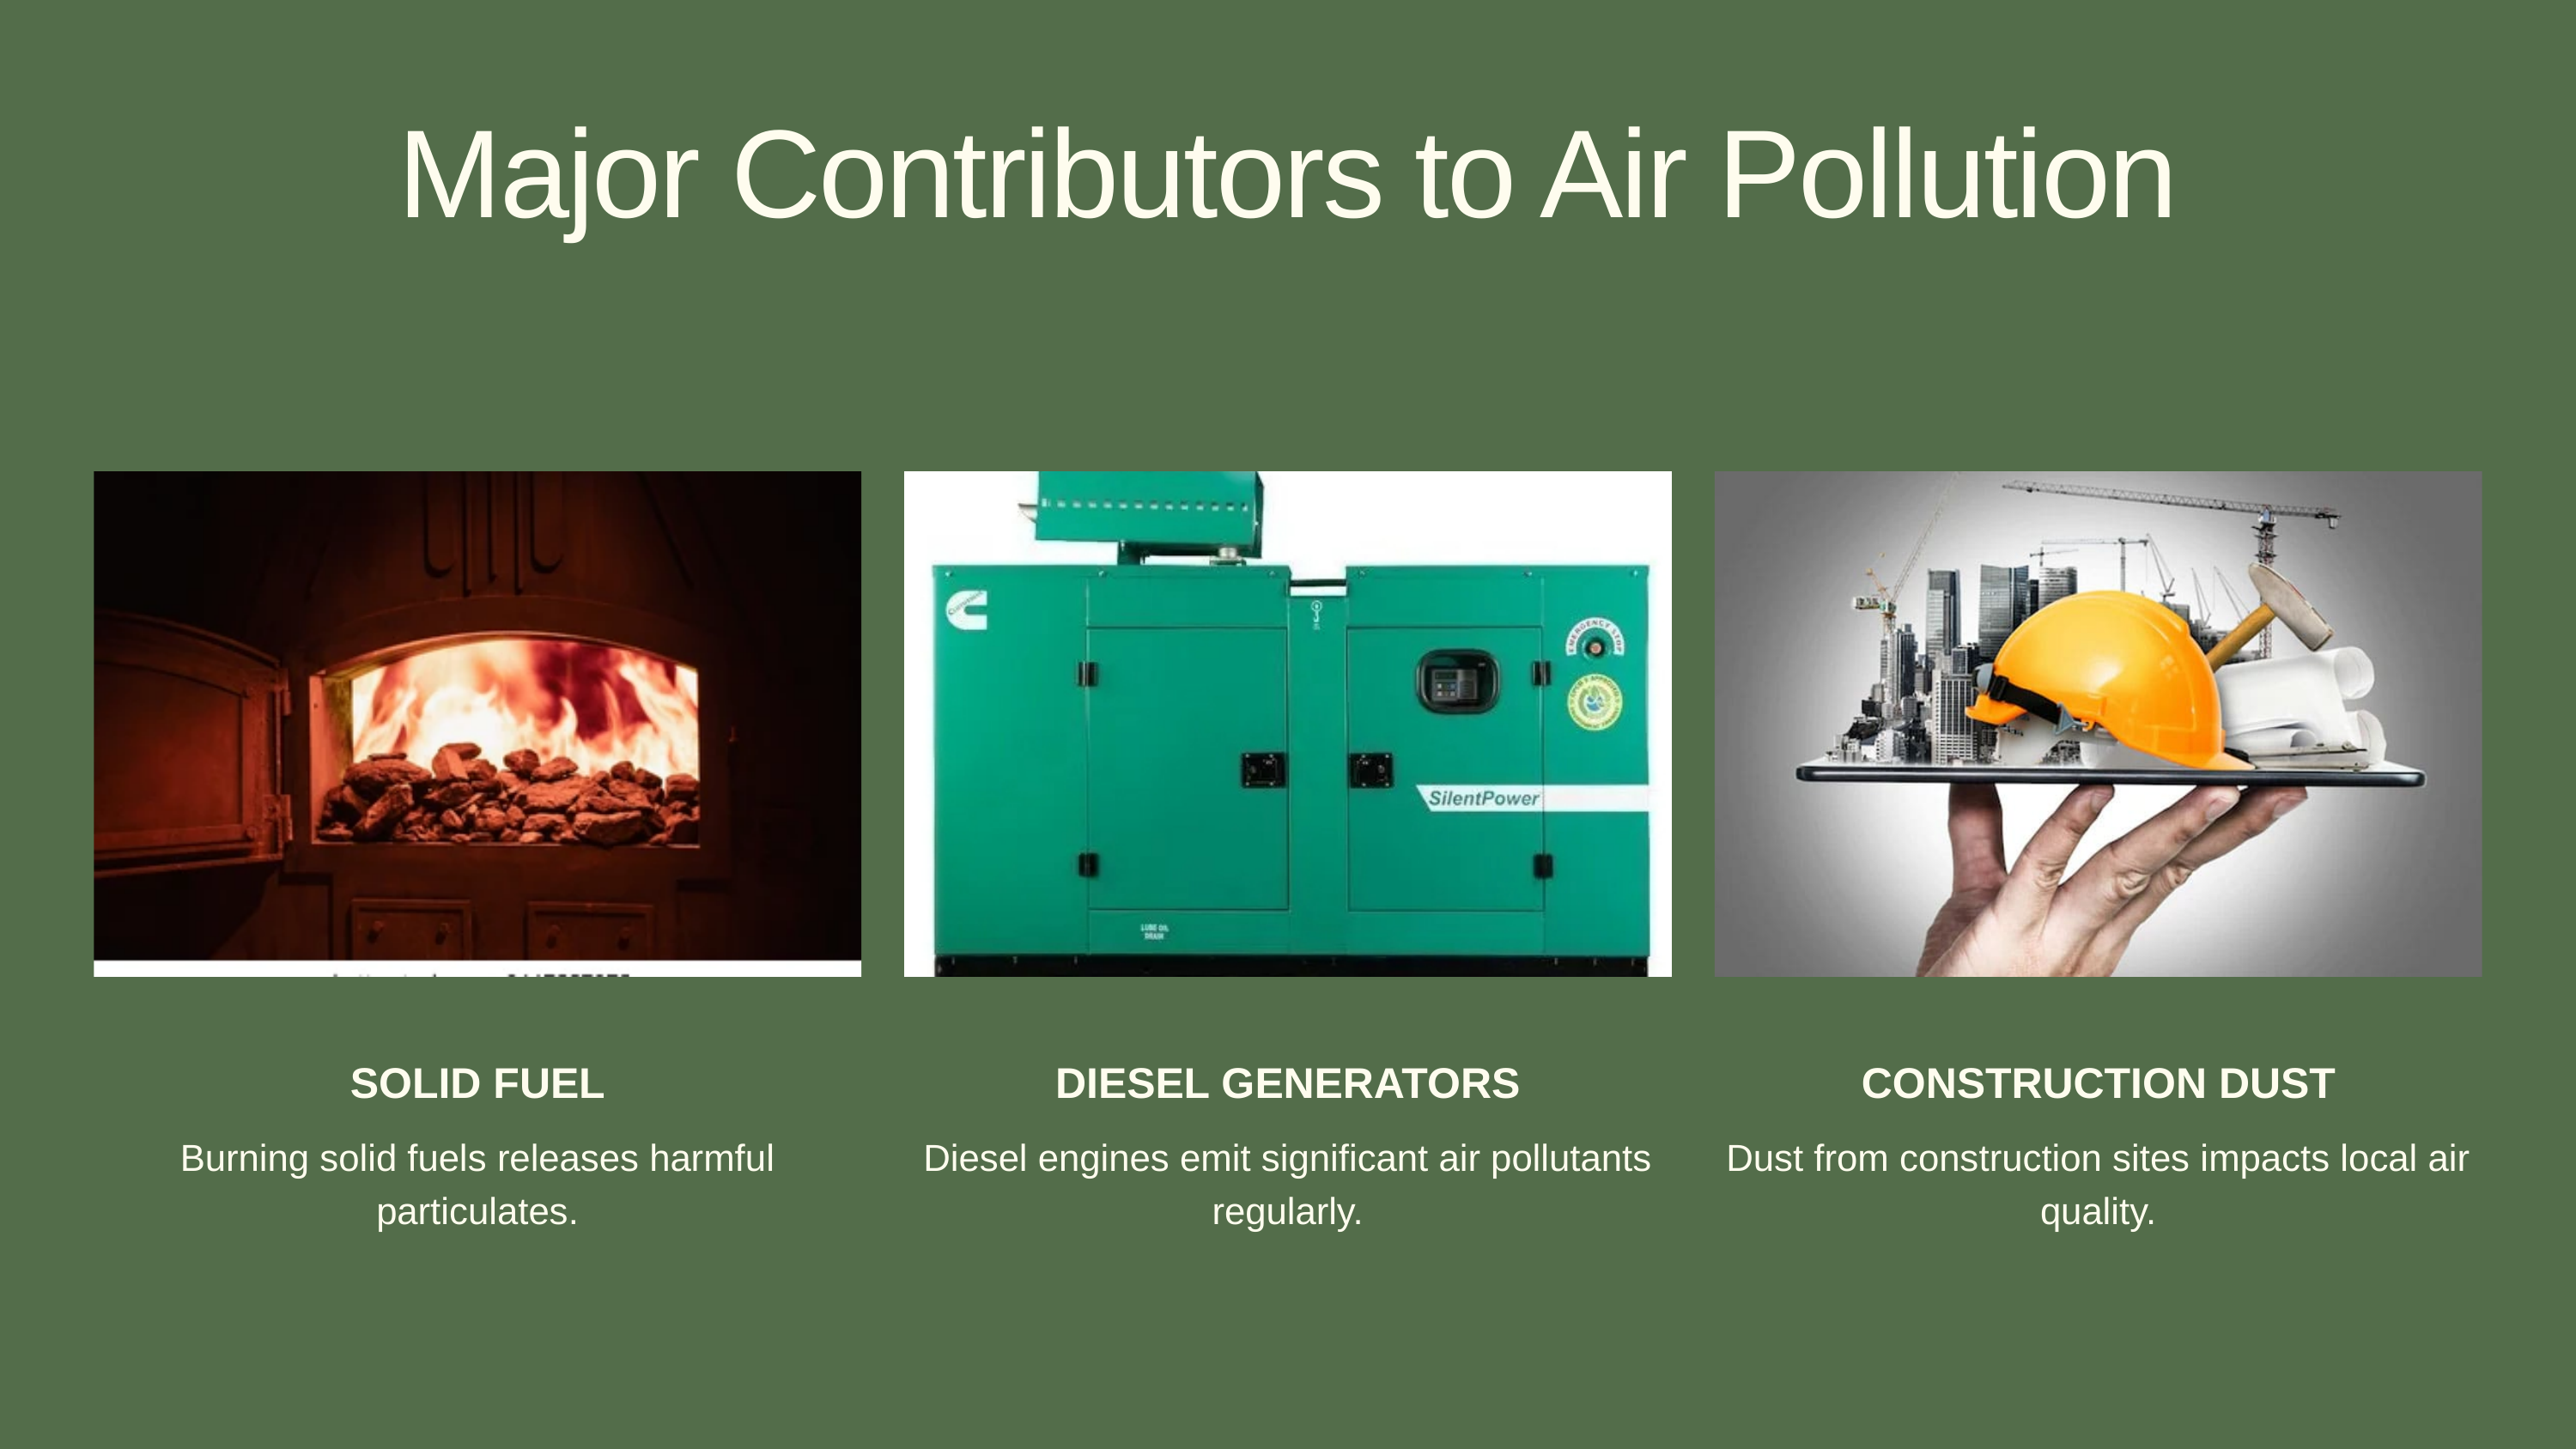

Major Contributors to Air Pollution

SOLID FUEL
Burning solid fuels releases harmful particulates.
DIESEL GENERATORS
Diesel engines emit significant air pollutants regularly.
CONSTRUCTION DUST
Dust from construction sites impacts local air quality.